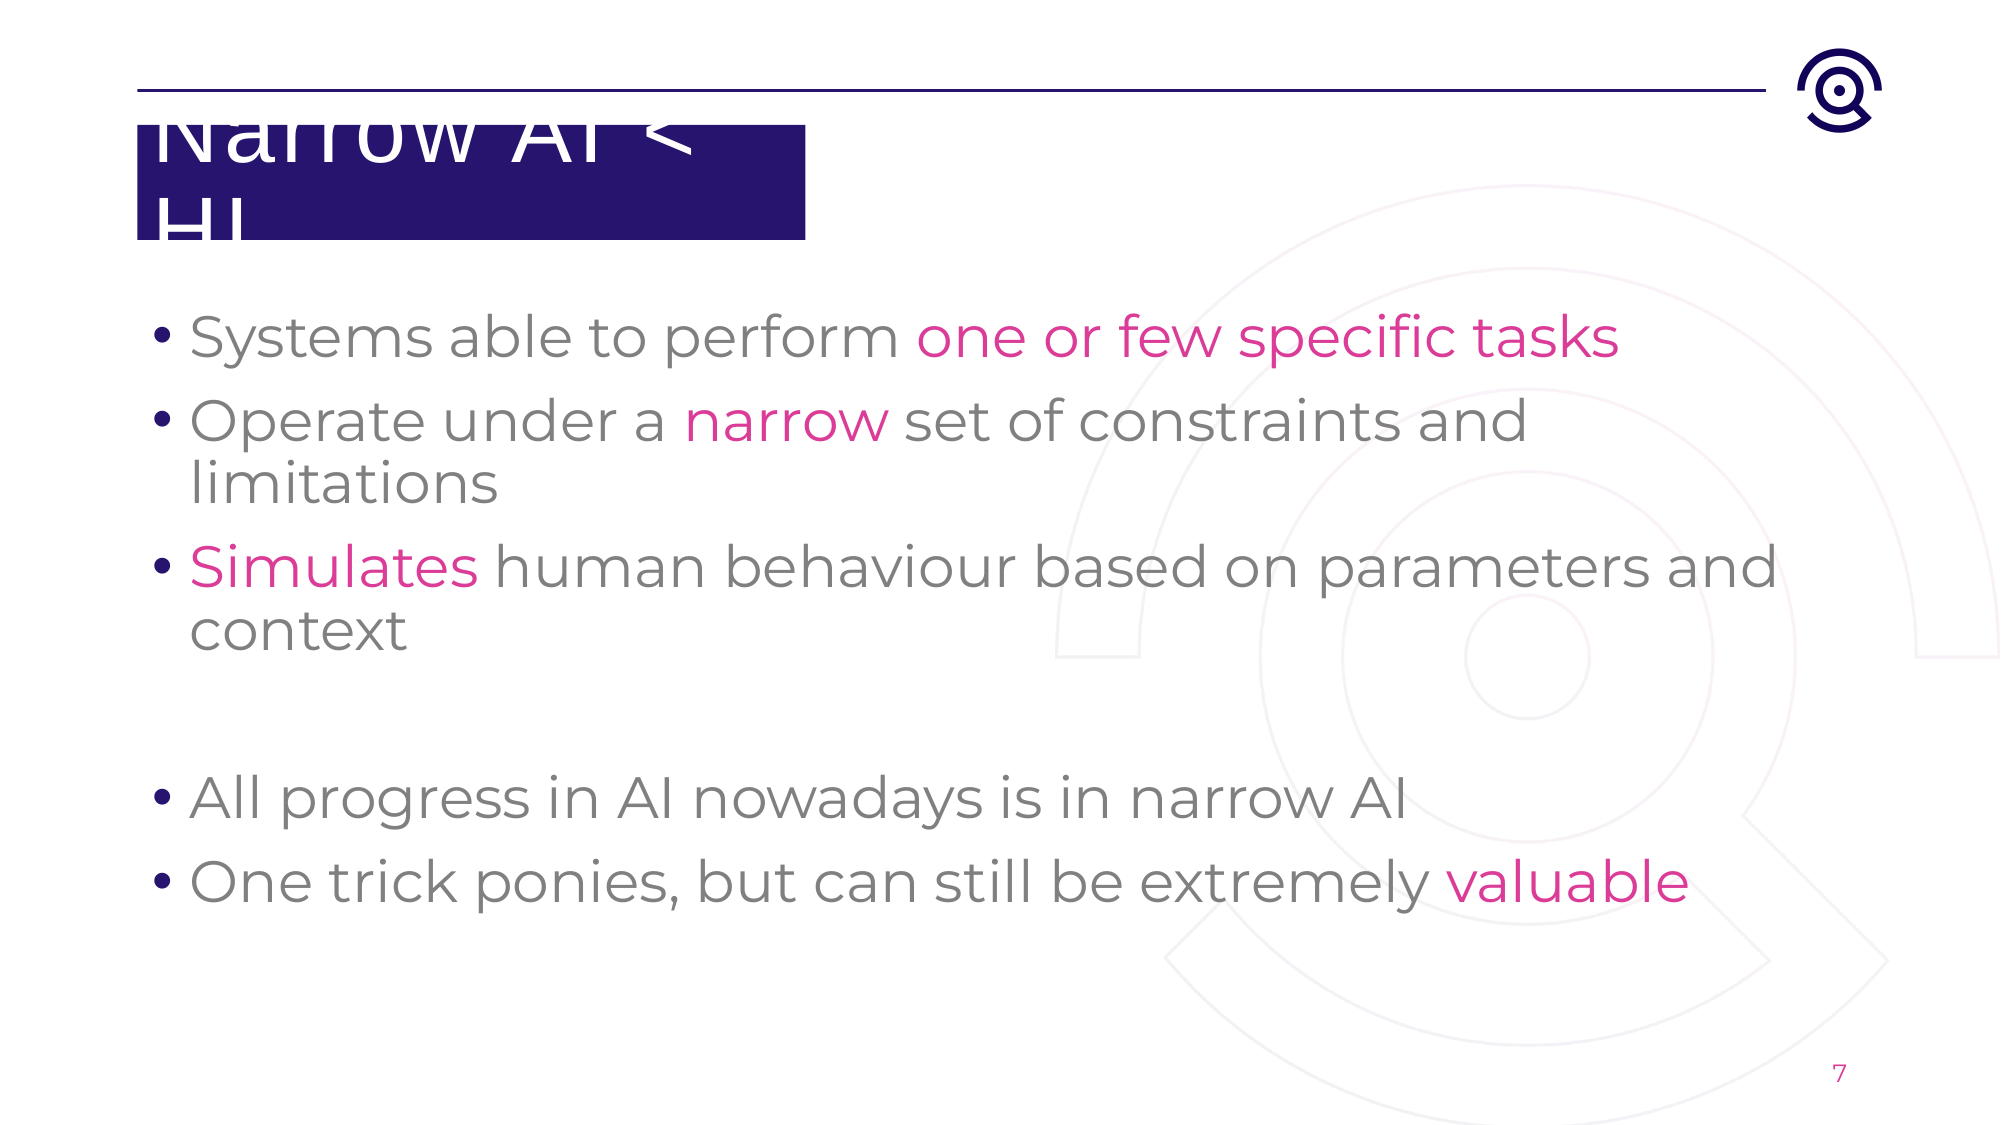

# Narrow AI < HI
Systems able to perform one or few specific tasks
Operate under a narrow set of constraints and limitations
Simulates human behaviour based on parameters and context

All progress in AI nowadays is in narrow AI
One trick ponies, but can still be extremely valuable
7